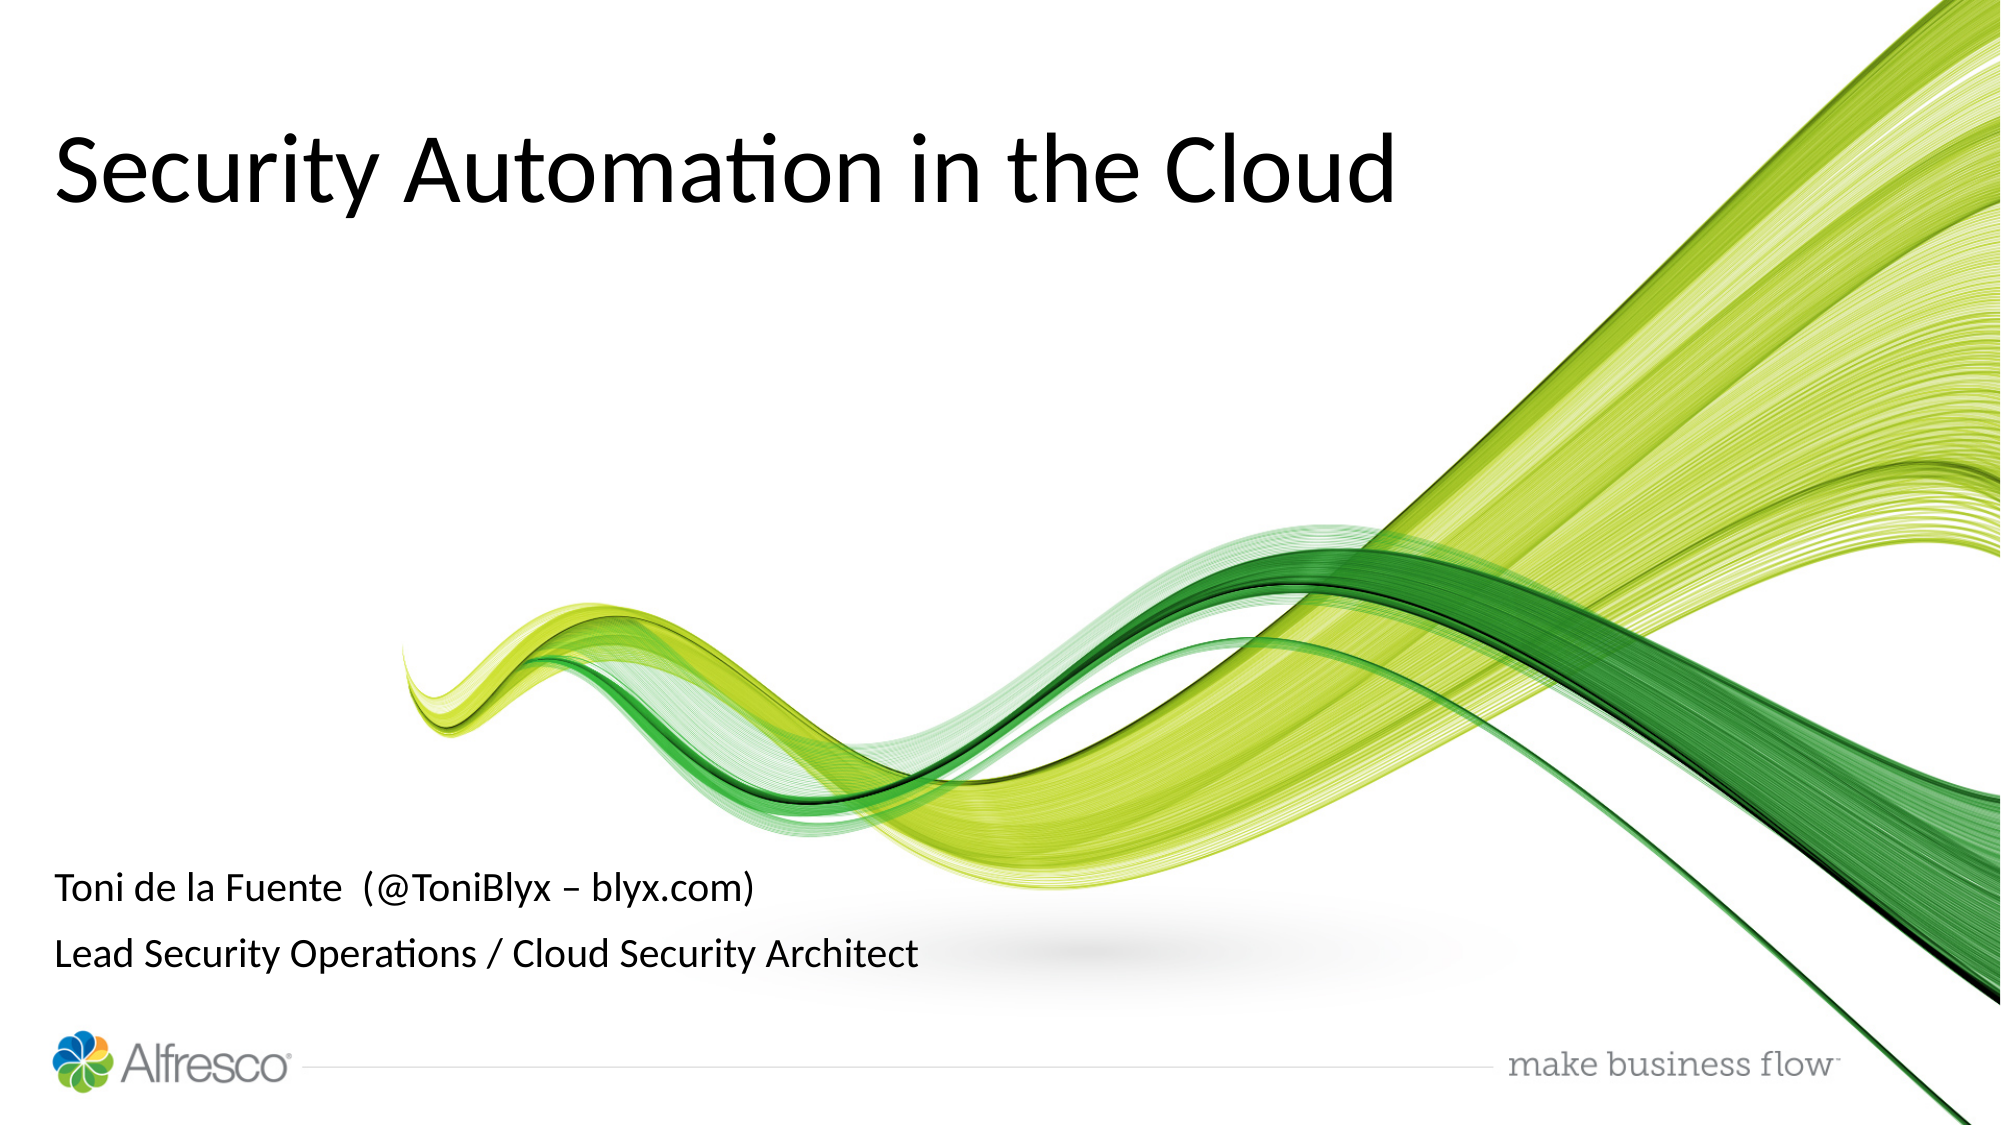

# Security Automation in the Cloud
Toni de la Fuente  (@ToniBlyx – blyx.com)
Lead Security Operations / Cloud Security Architect